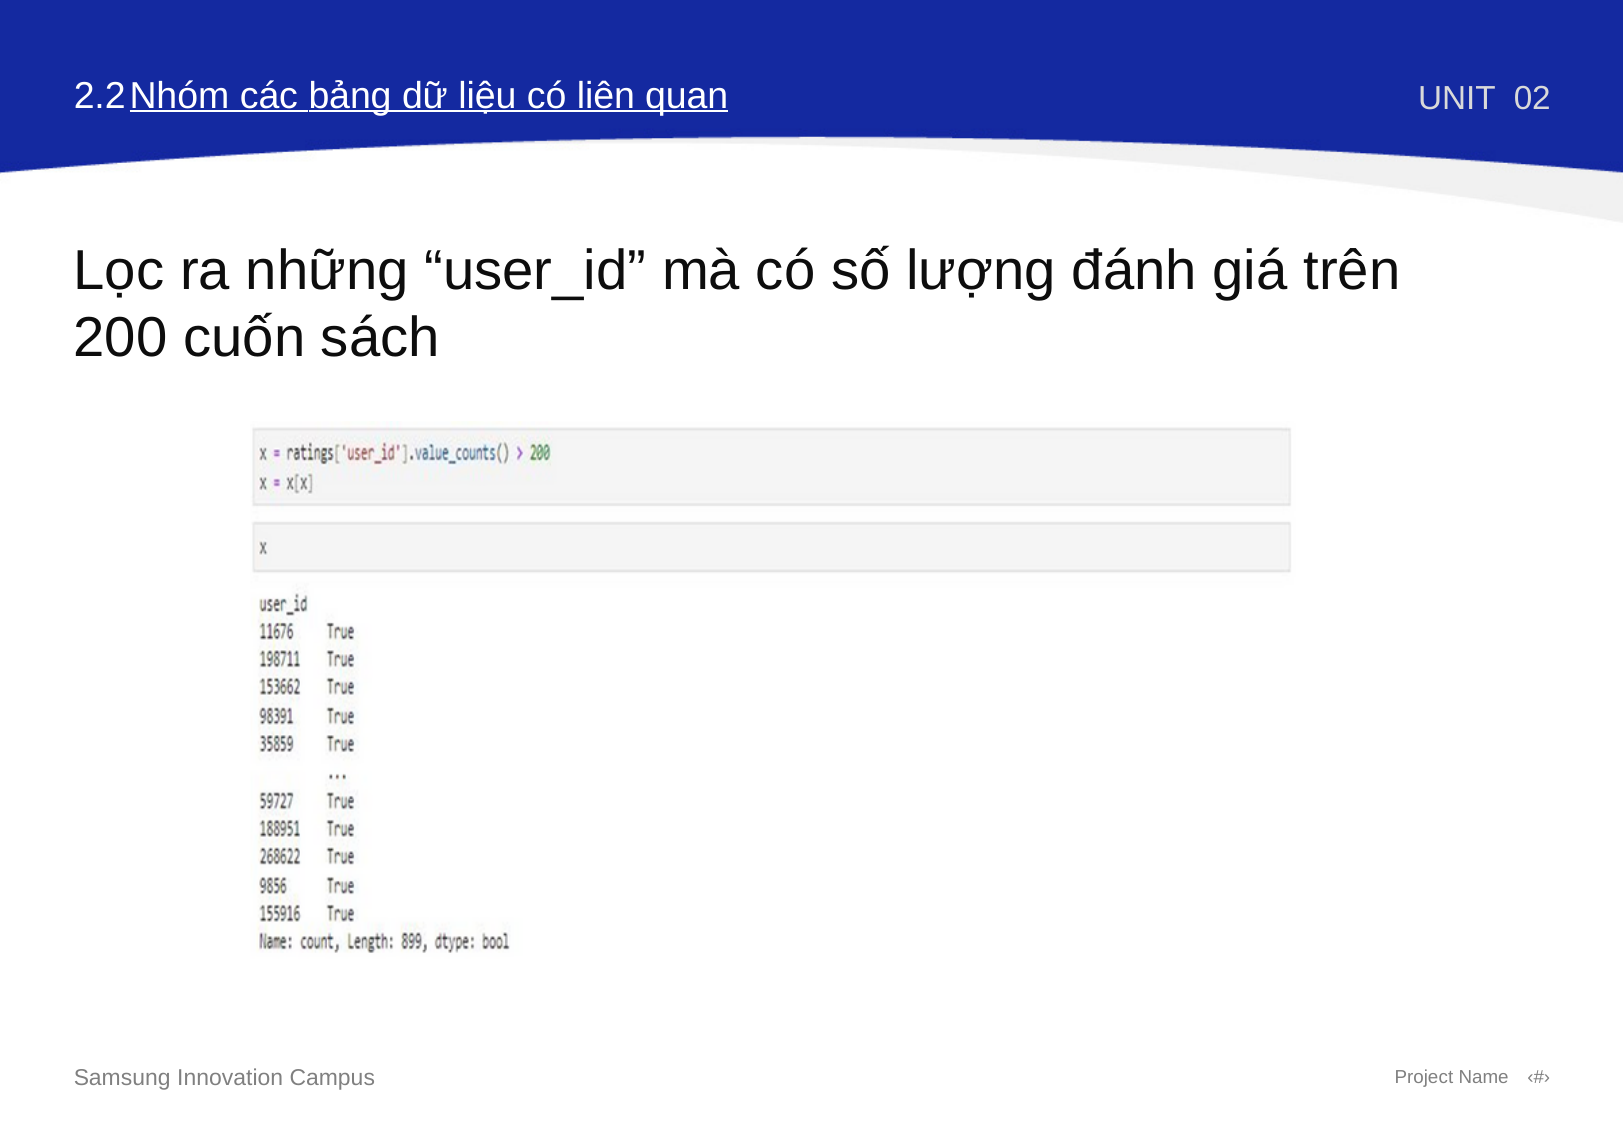

2.2
Nhóm các bảng dữ liệu có liên quan
UNIT
02
Lọc ra những “user_id” mà có số lượng đánh giá trên 200 cuốn sách

Samsung Innovation Campus
Project Name
‹#›